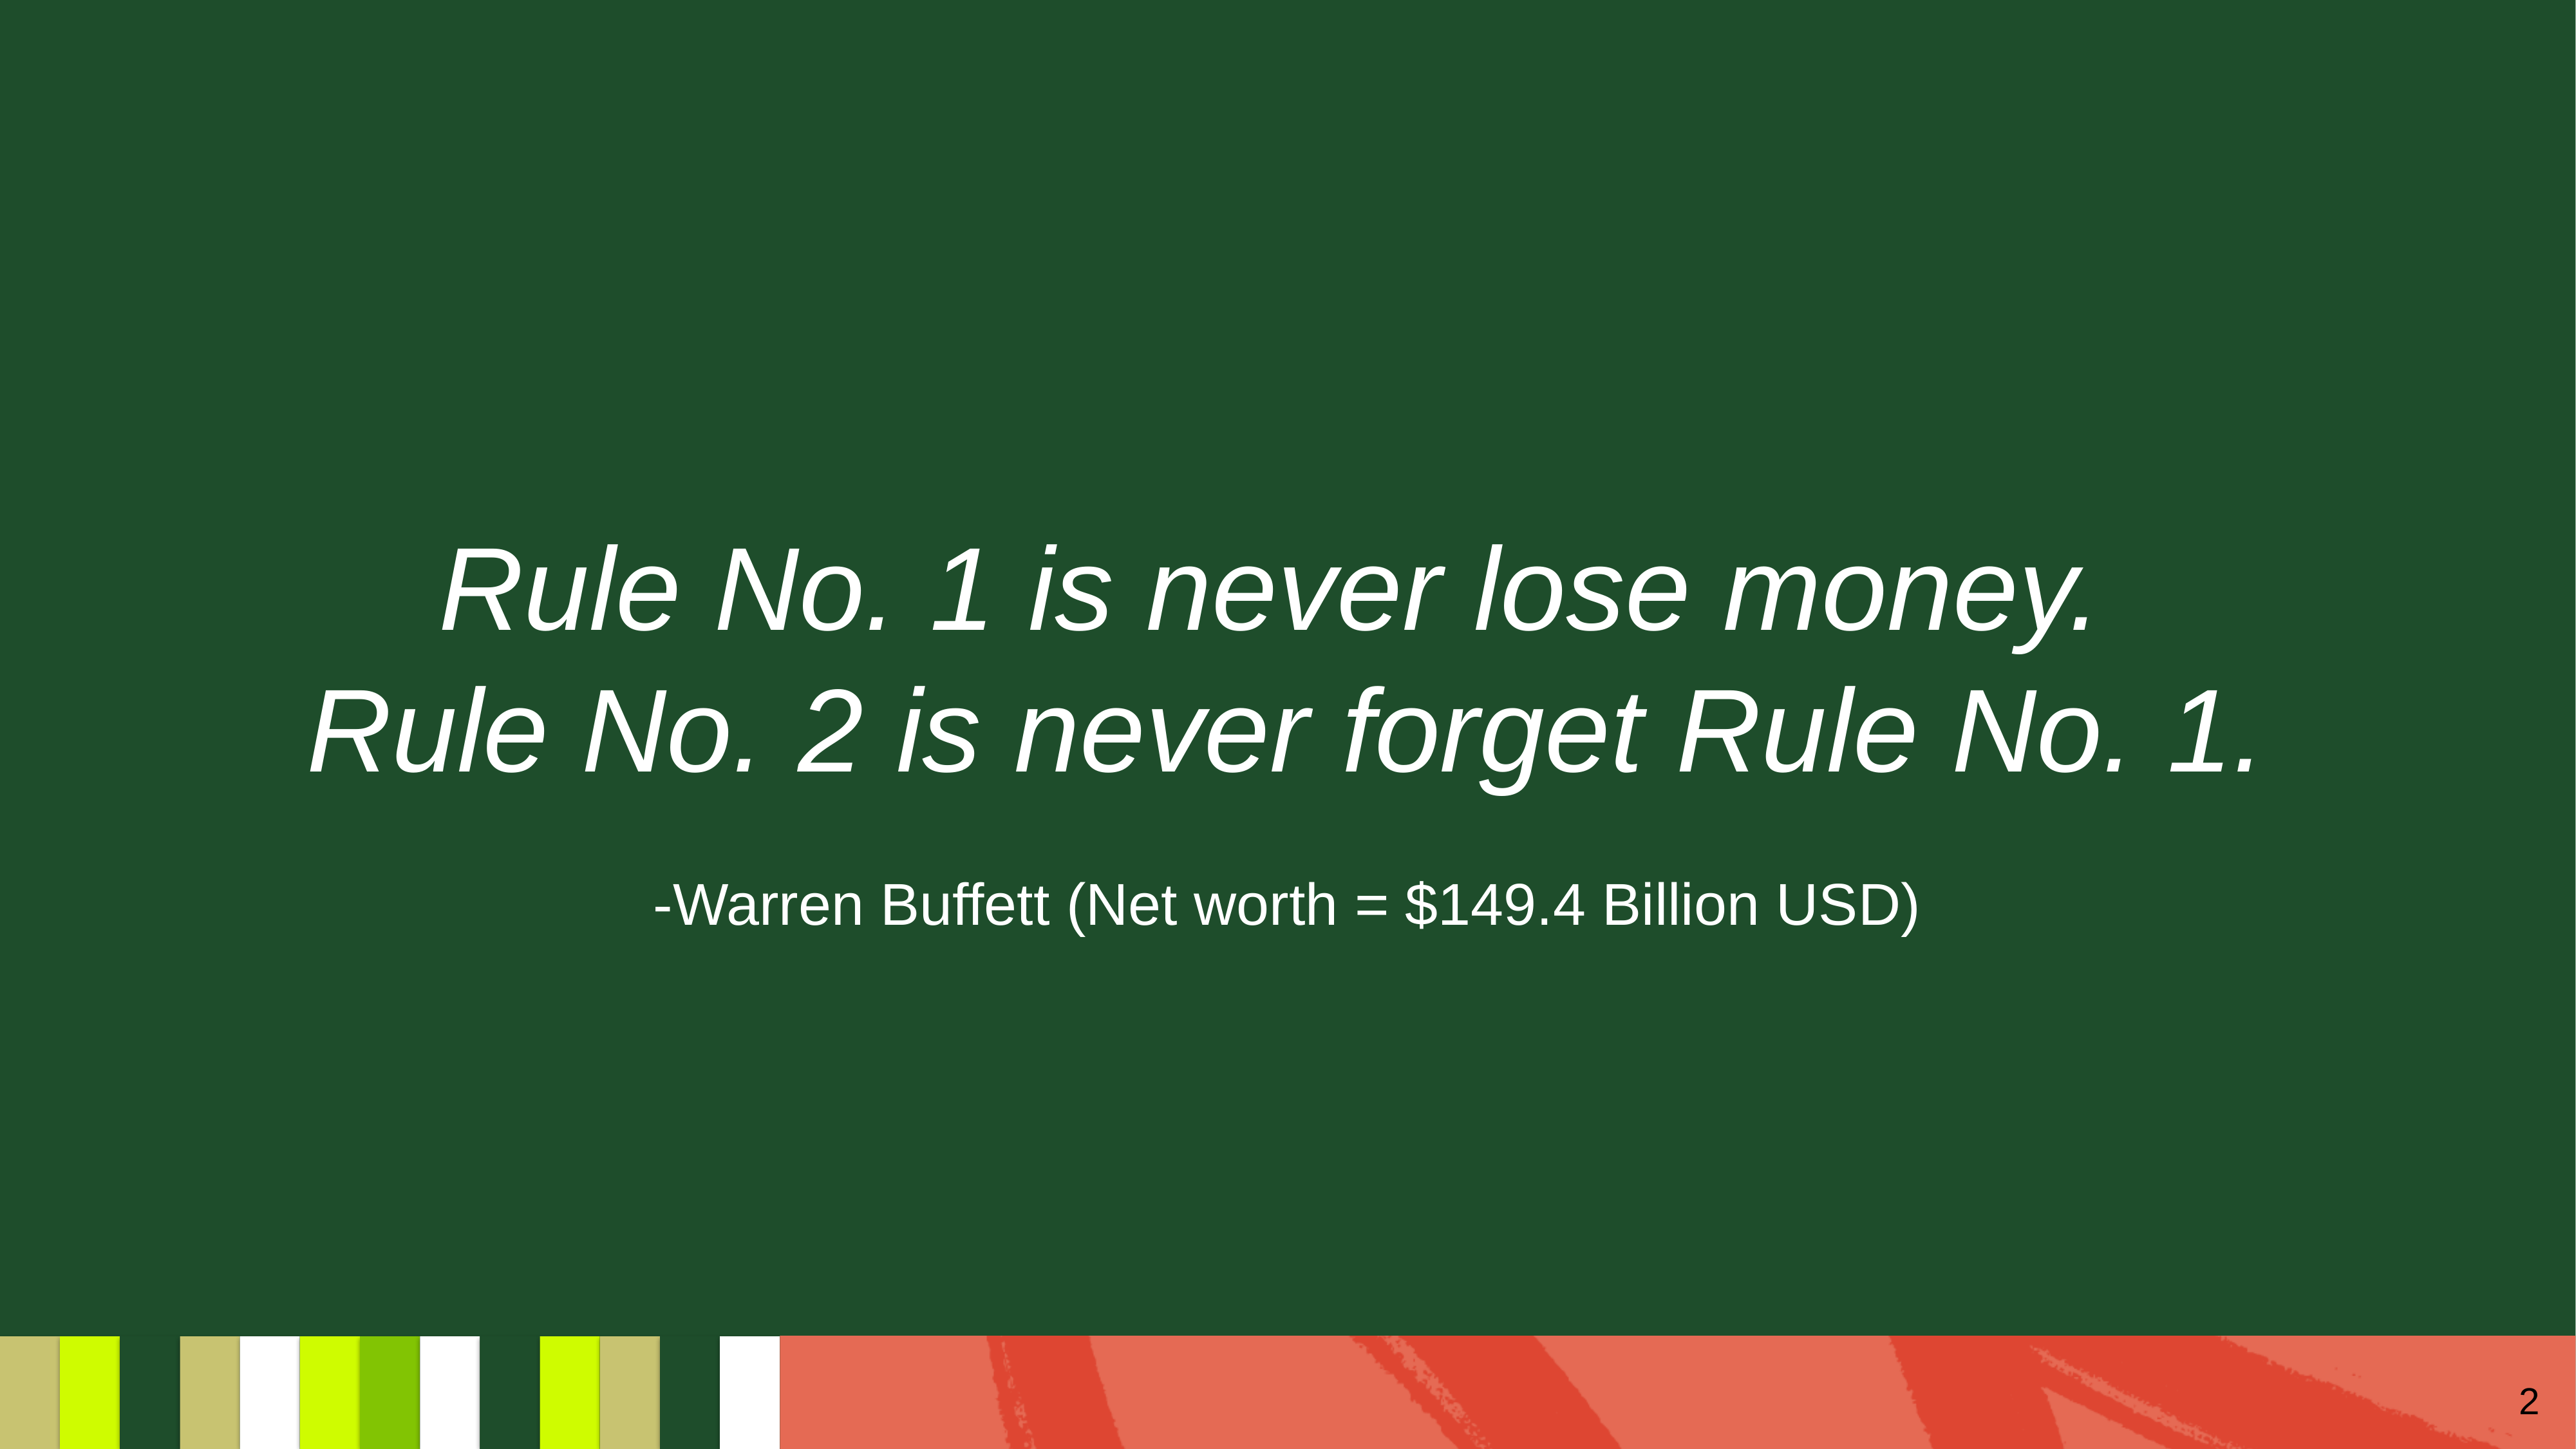

# Rule No. 1 is never lose money. Rule No. 2 is never forget Rule No. 1. -Warren Buffett (Net worth = $149.4 Billion USD)
2